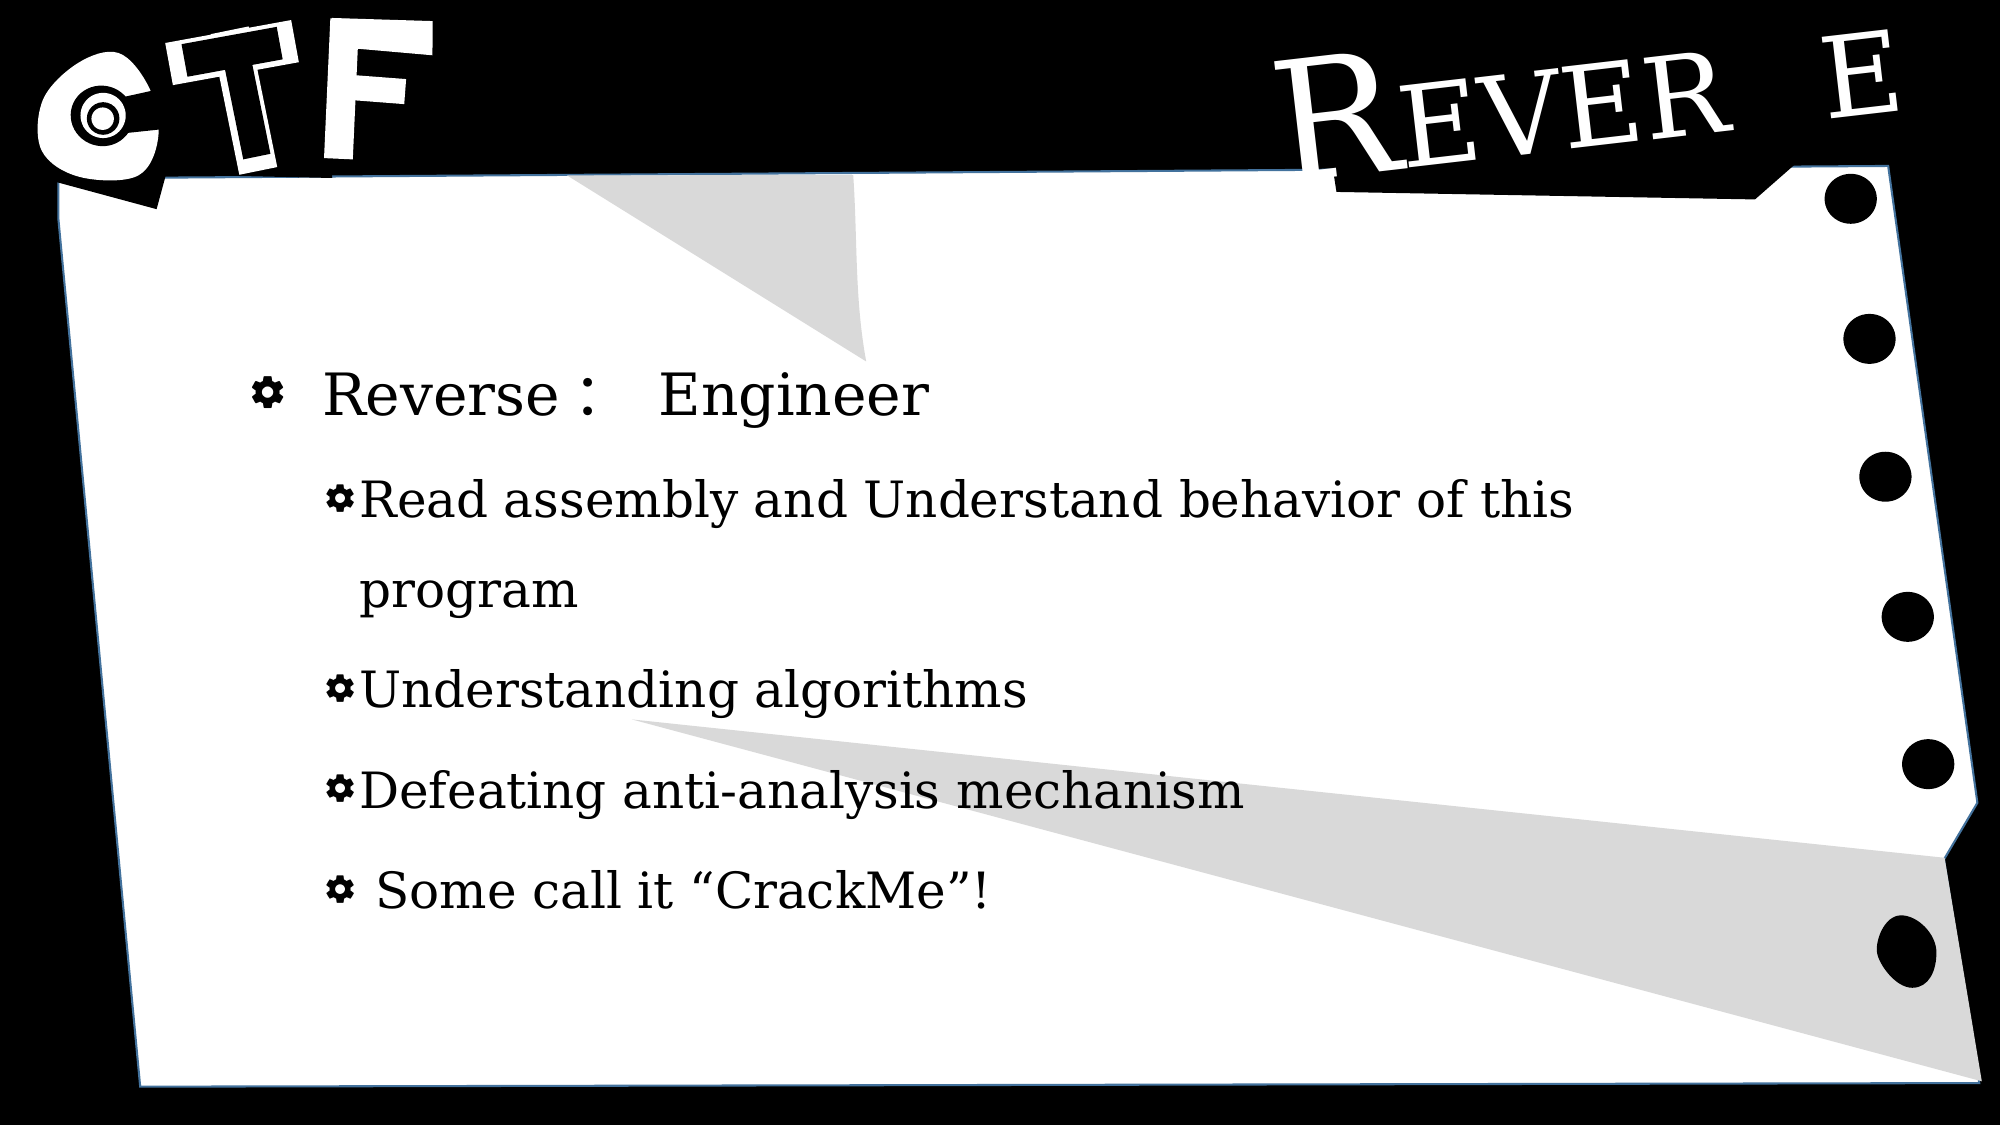

REVERSE

Reverse： Engineer
Read assembly and Understand behavior of this program
Understanding algorithms
Defeating anti-analysis mechanism
 Some call it “CrackMe”!